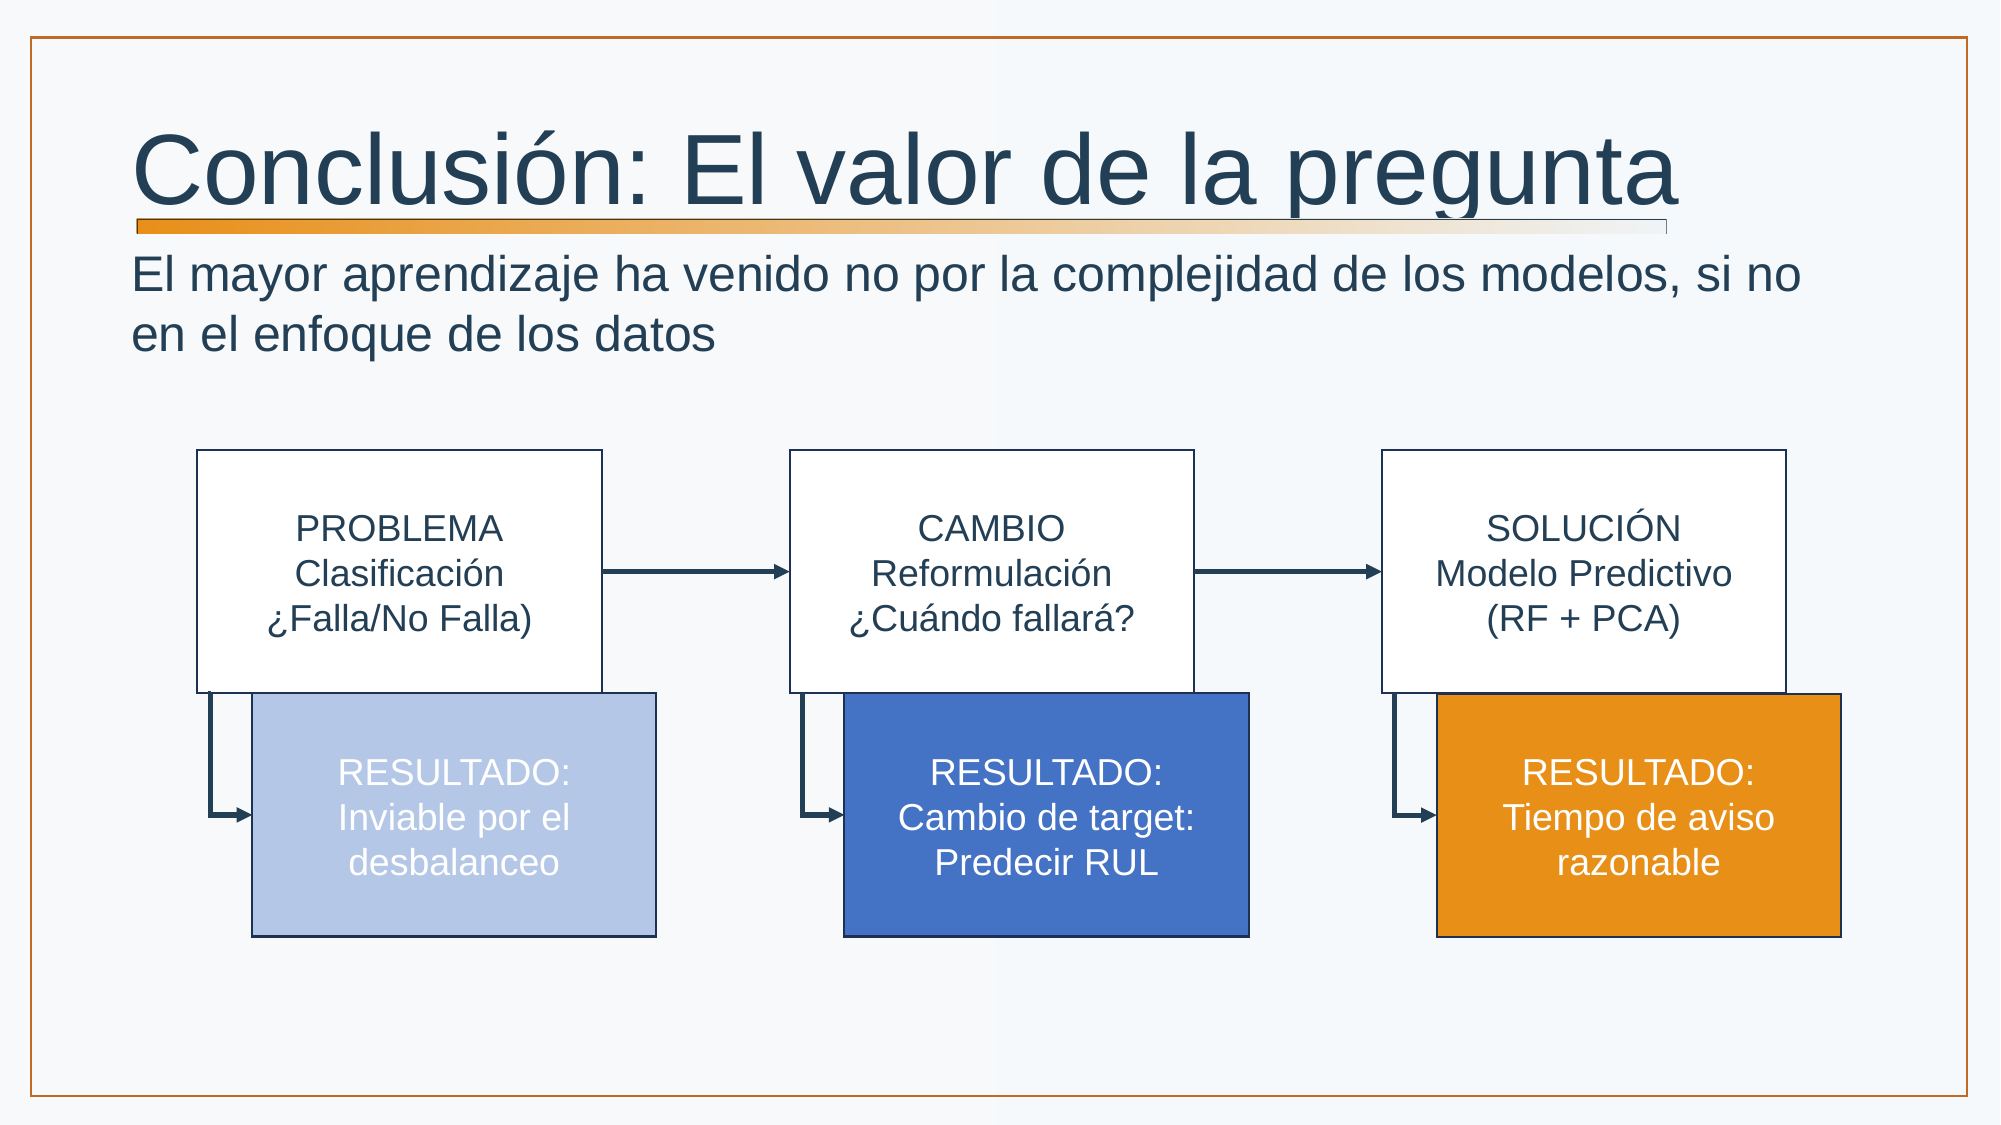

Conclusión: El valor de la pregunta

El mayor aprendizaje ha venido no por la complejidad de los modelos, si no en el enfoque de los datos
PROBLEMA
Clasificación
¿Falla/No Falla)
CAMBIO
Reformulación
¿Cuándo fallará?
SOLUCIÓN
Modelo Predictivo
(RF + PCA)
RESULTADO:
Inviable por el desbalanceo
RESULTADO:
Cambio de target:
Predecir RUL
RESULTADO:
Tiempo de aviso razonable